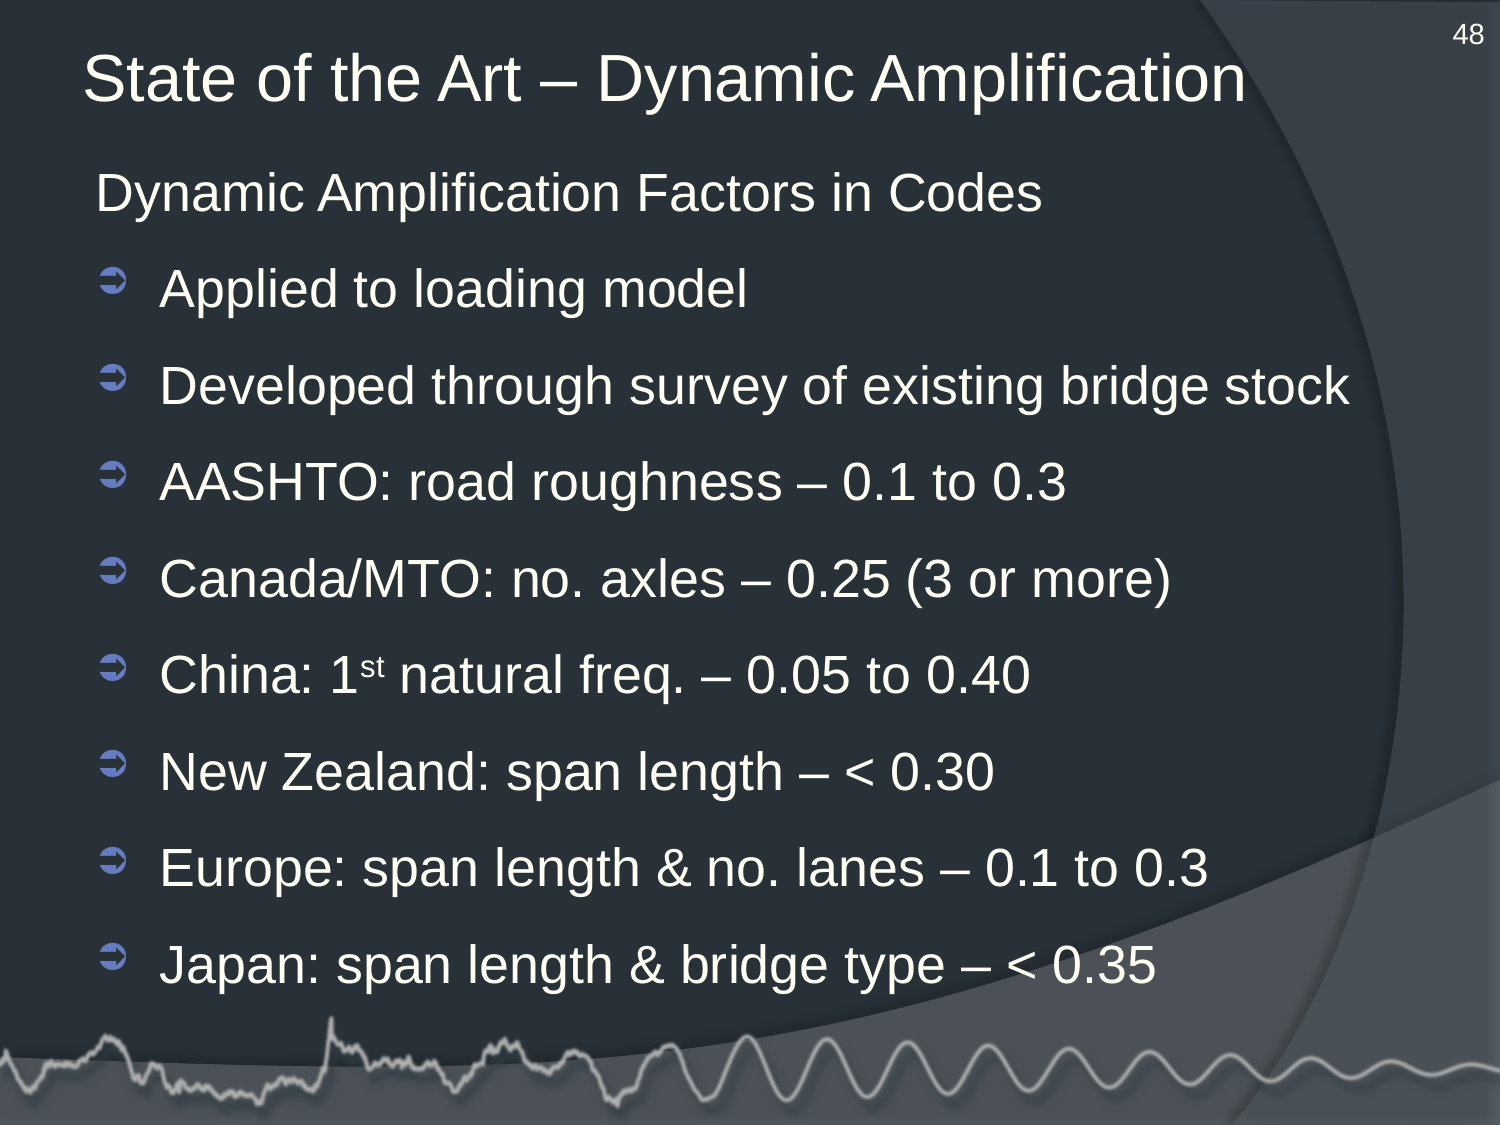

48
# State of the Art – Dynamic Amplification
Dynamic Amplification Factors in Codes
Applied to loading model
Developed through survey of existing bridge stock
AASHTO: road roughness – 0.1 to 0.3
Canada/MTO: no. axles – 0.25 (3 or more)
China: 1st natural freq. – 0.05 to 0.40
New Zealand: span length – < 0.30
Europe: span length & no. lanes – 0.1 to 0.3
Japan: span length & bridge type – < 0.35